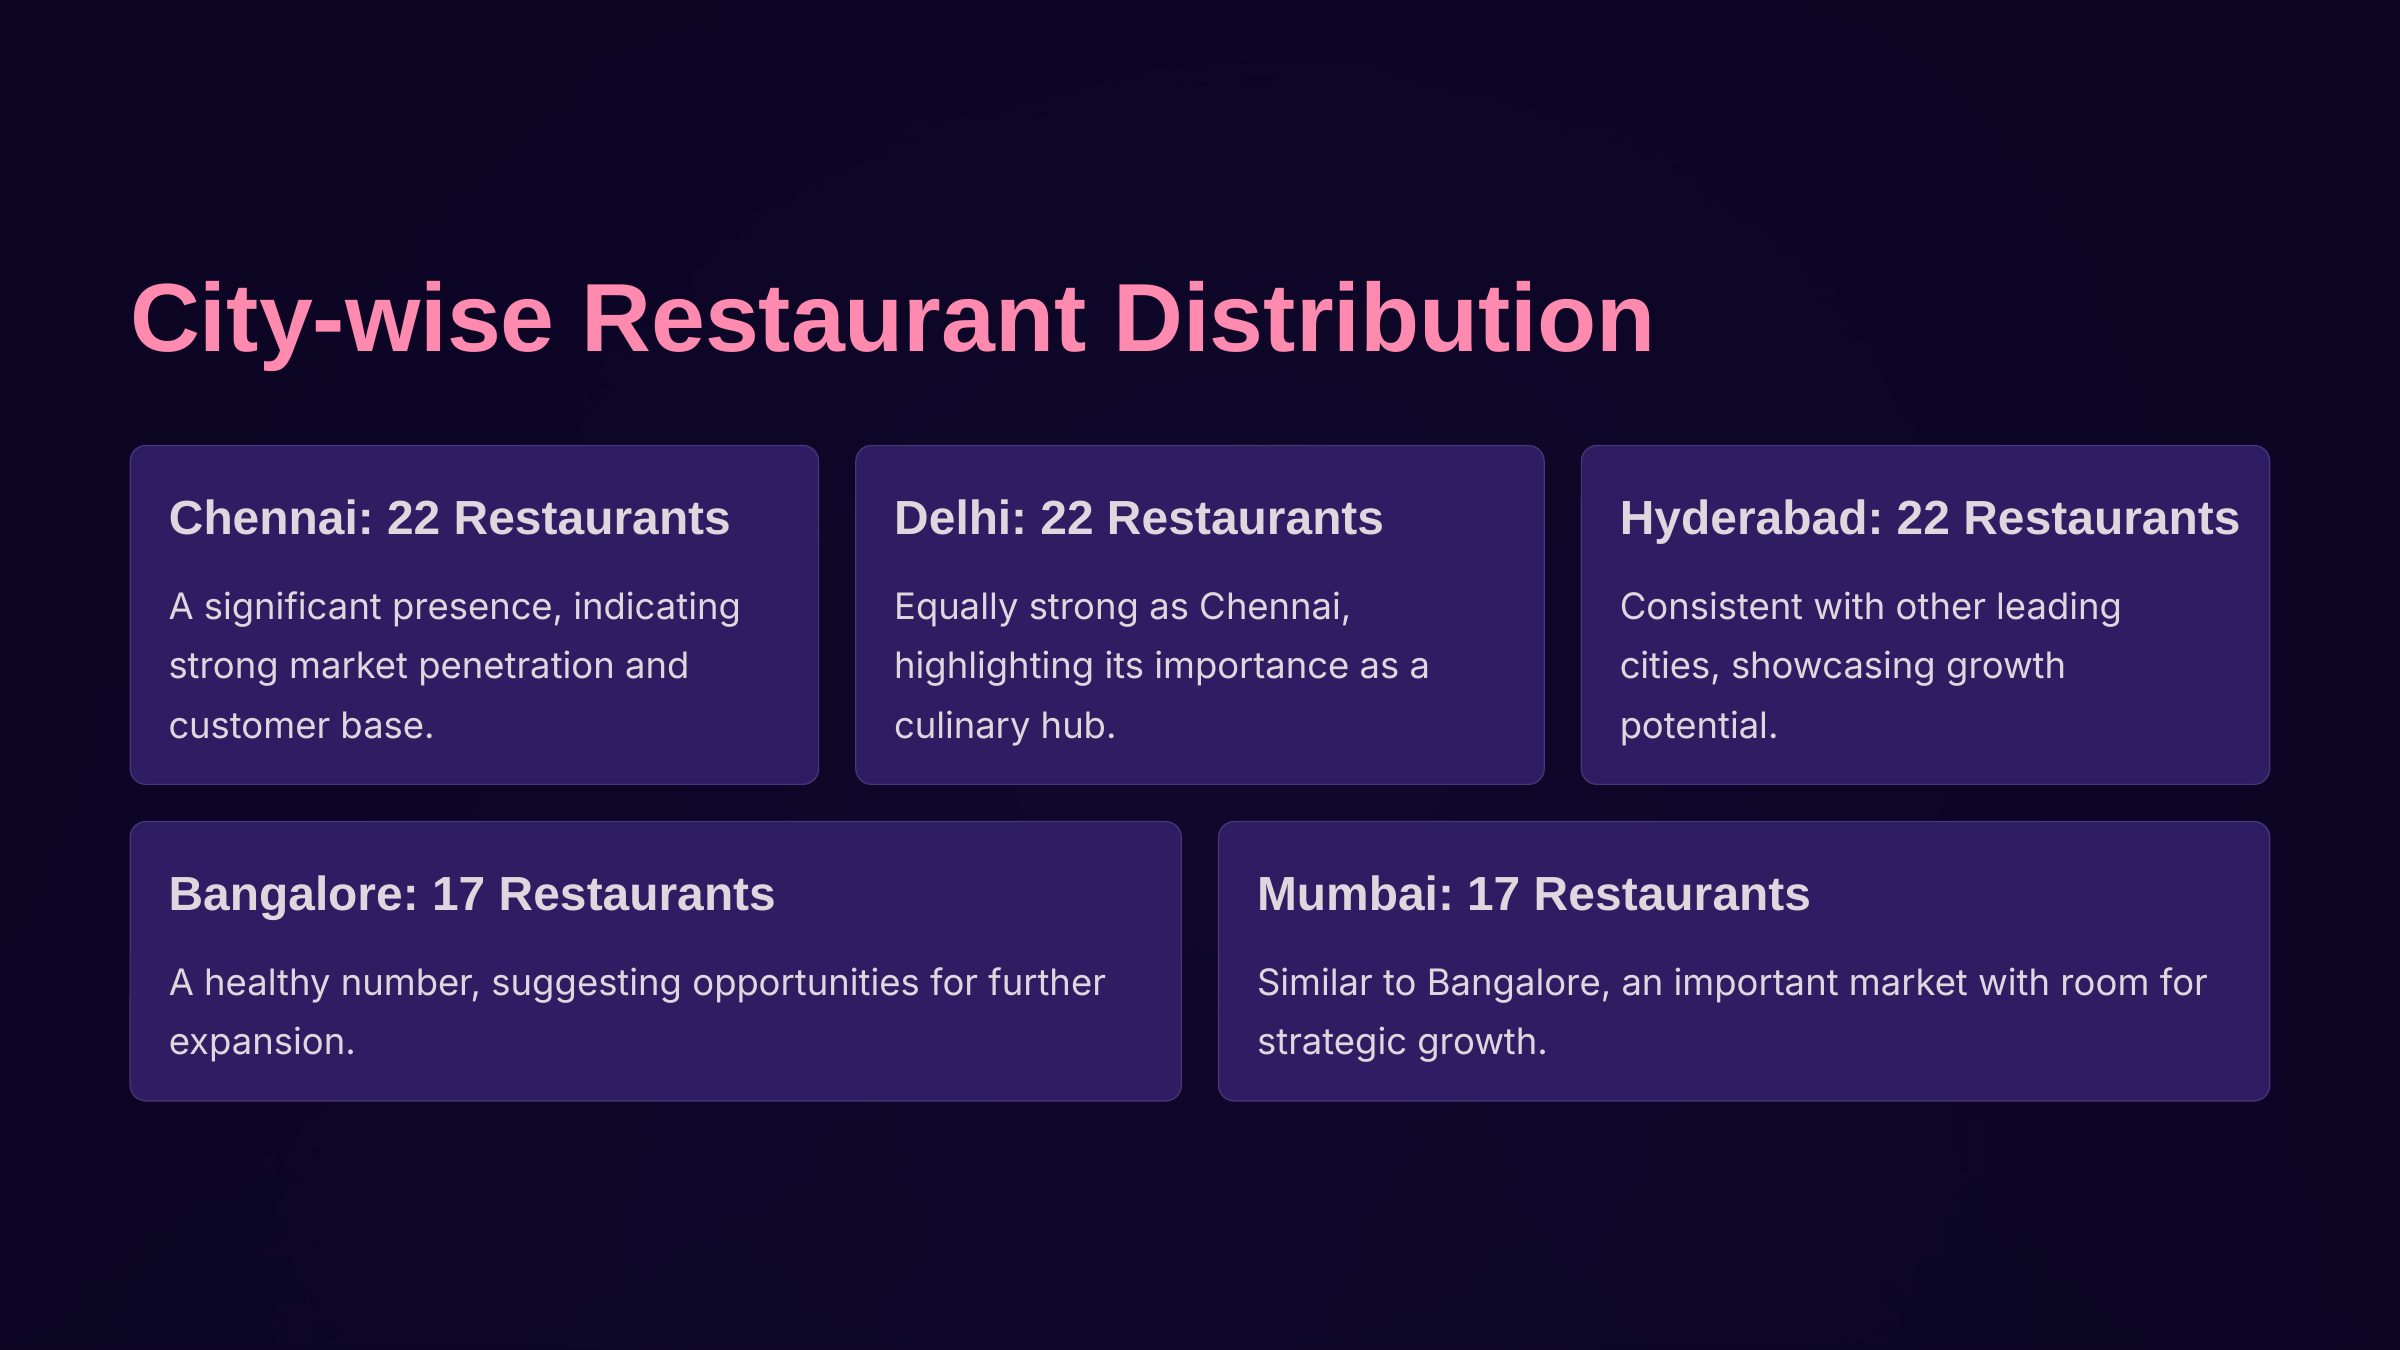

City-wise Restaurant Distribution

Chennai: 22 Restaurants
Delhi: 22 Restaurants
Hyderabad: 22 Restaurants
A significant presence, indicating strong market penetration and customer base.
Equally strong as Chennai, highlighting its importance as a culinary hub.
Consistent with other leading cities, showcasing growth potential.

Bangalore: 17 Restaurants
Mumbai: 17 Restaurants
A healthy number, suggesting opportunities for further expansion.
Similar to Bangalore, an important market with room for strategic growth.